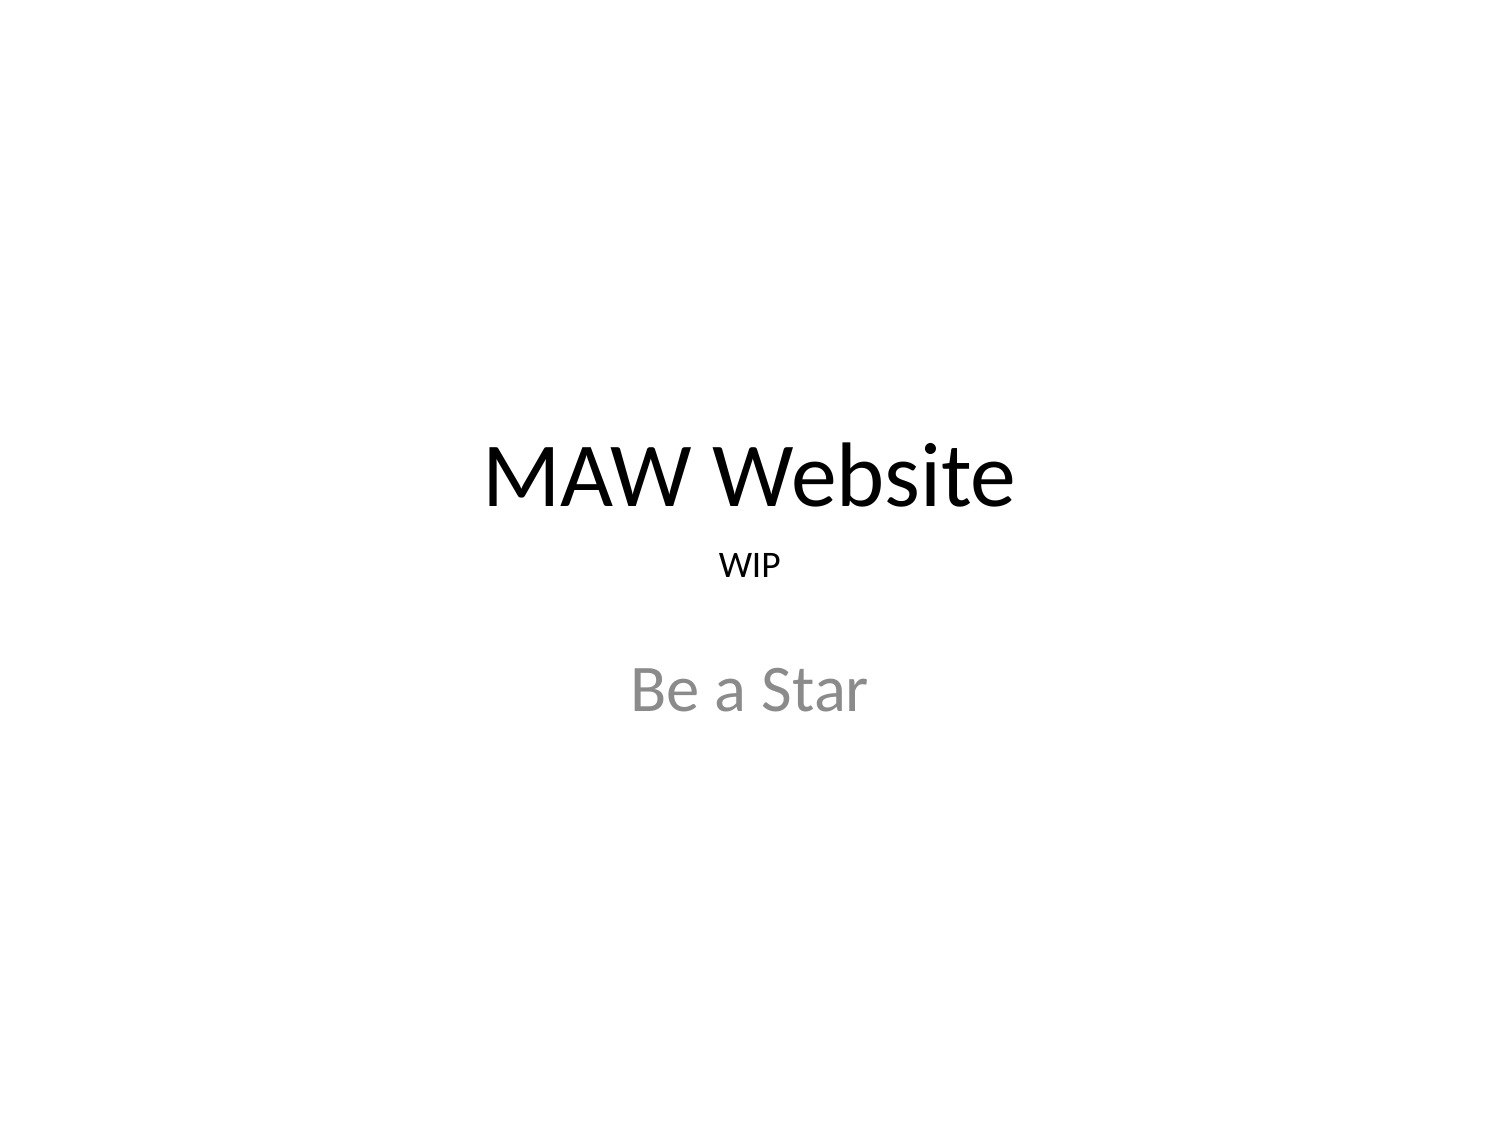

# MAW Website
WIP
Be a Star